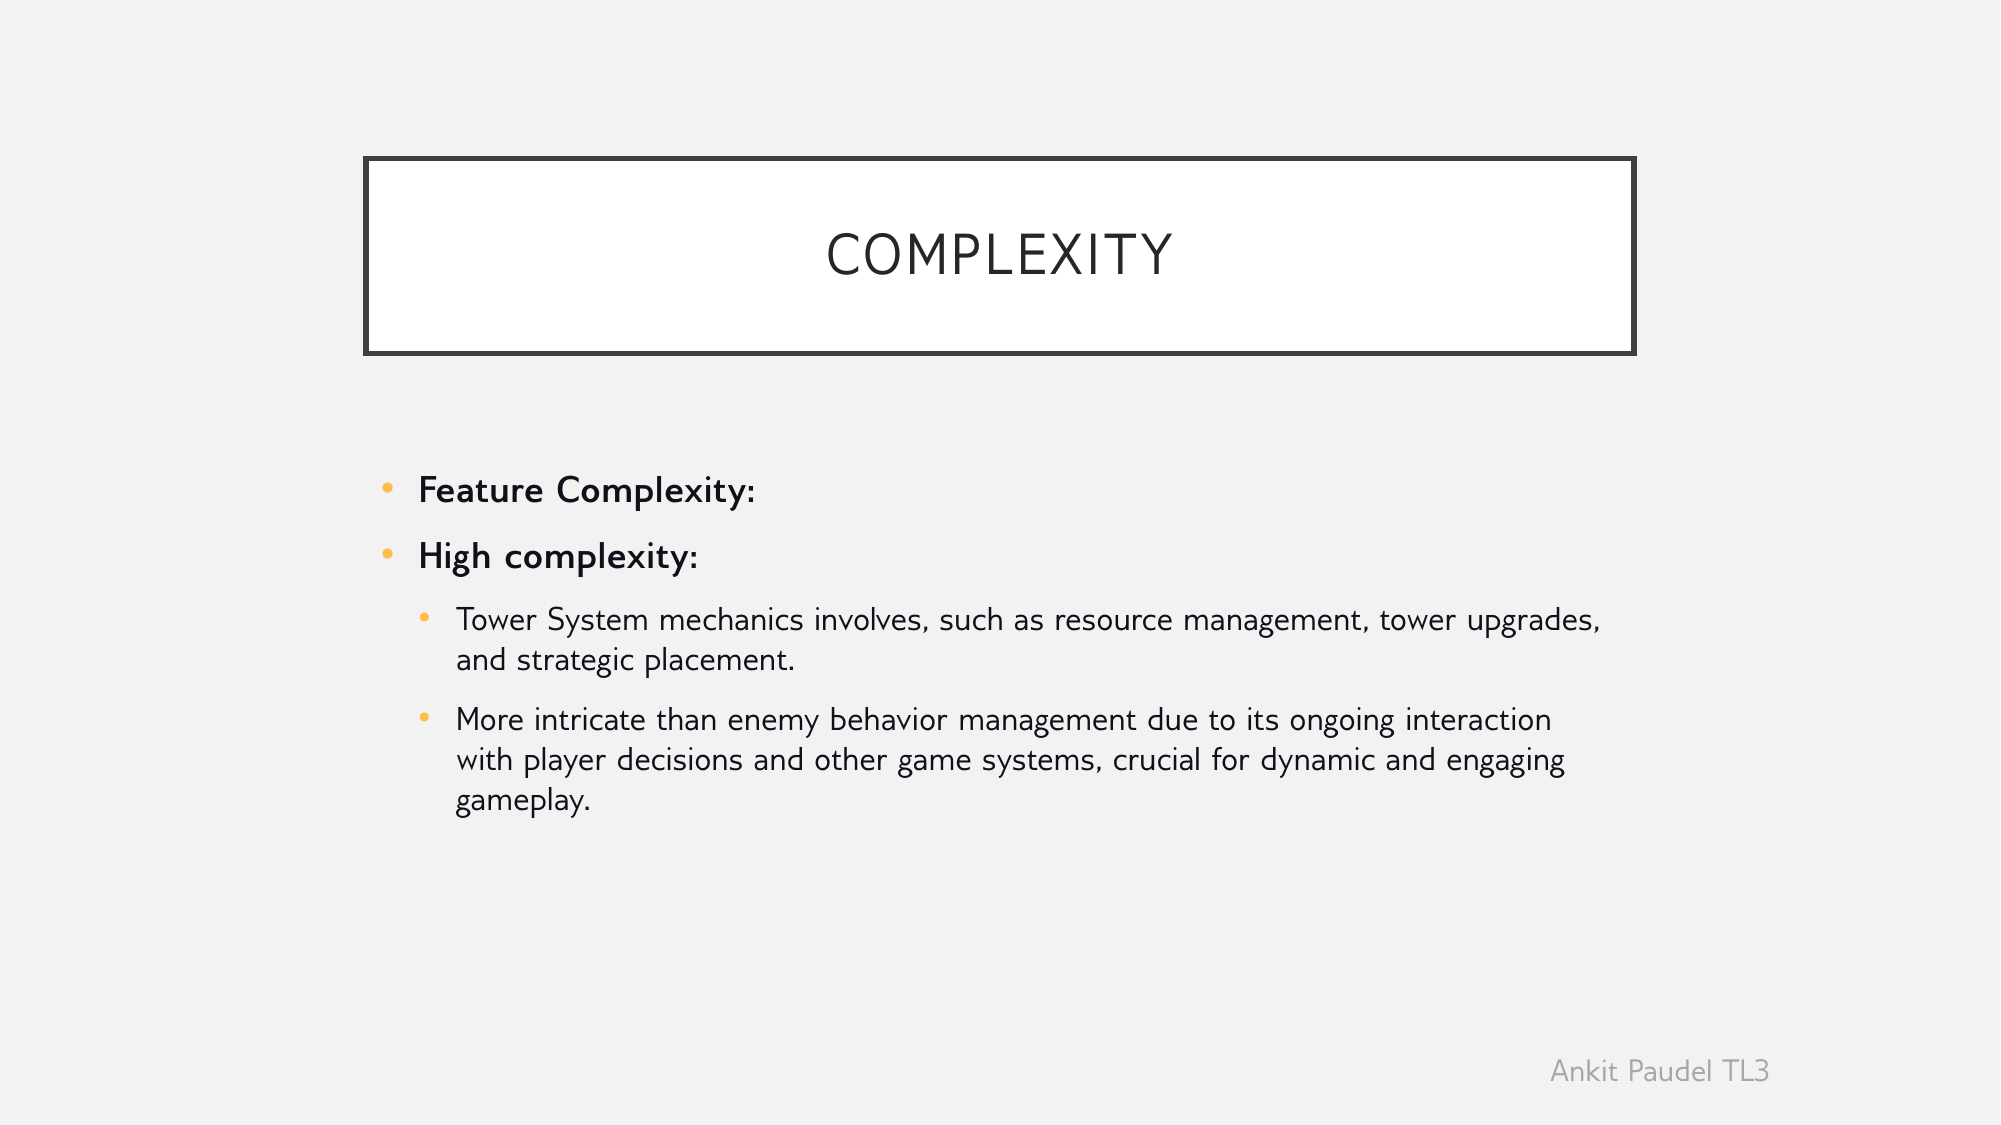

# Complexity
Feature Complexity:
High complexity:
Tower System mechanics involves, such as resource management, tower upgrades, and strategic placement.
More intricate than enemy behavior management due to its ongoing interaction with player decisions and other game systems, crucial for dynamic and engaging gameplay.

Ankit Paudel TL3